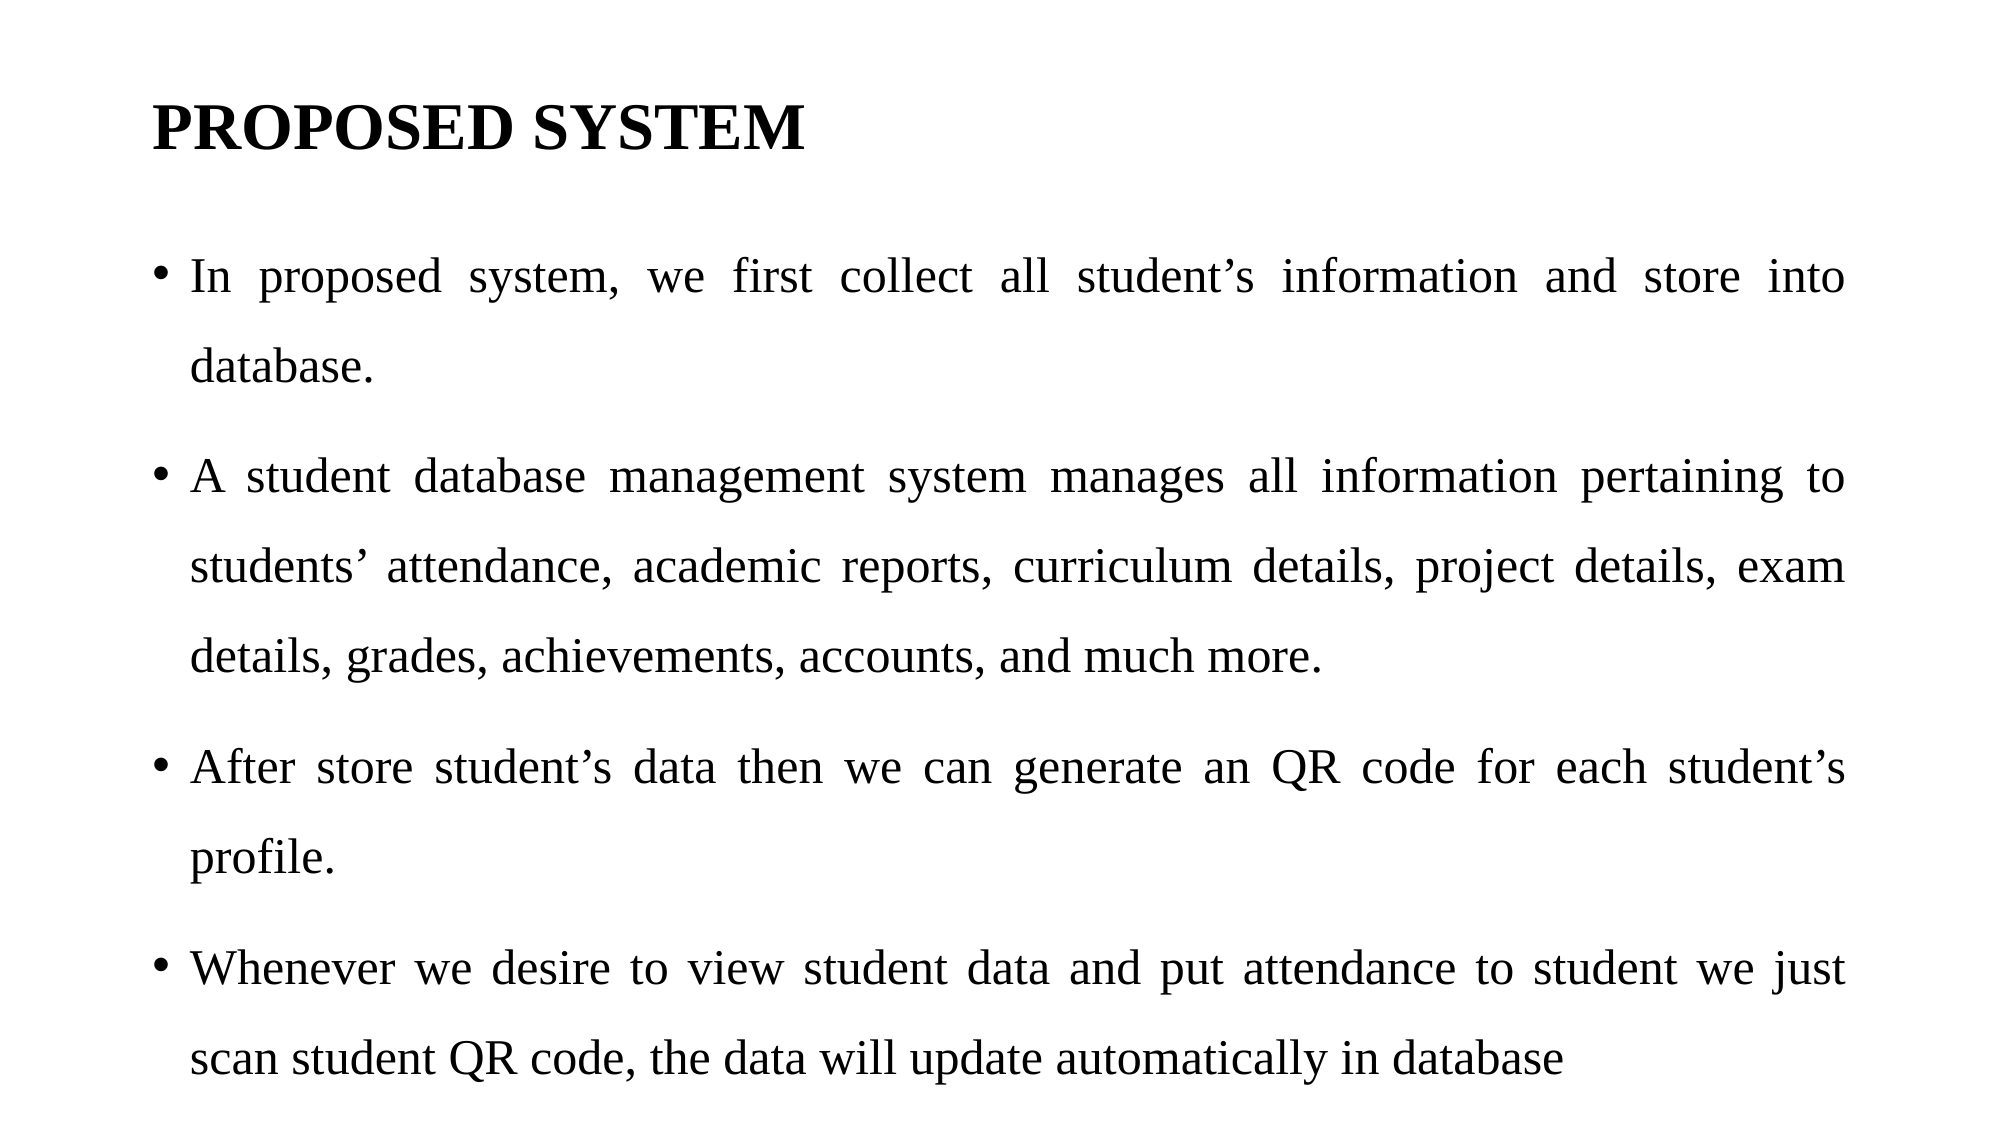

# PROPOSED SYSTEM
In proposed system, we first collect all student’s information and store into database.
A student database management system manages all information pertaining to students’ attendance, academic reports, curriculum details, project details, exam details, grades, achievements, accounts, and much more.
After store student’s data then we can generate an QR code for each student’s profile.
Whenever we desire to view student data and put attendance to student we just scan student QR code, the data will update automatically in database